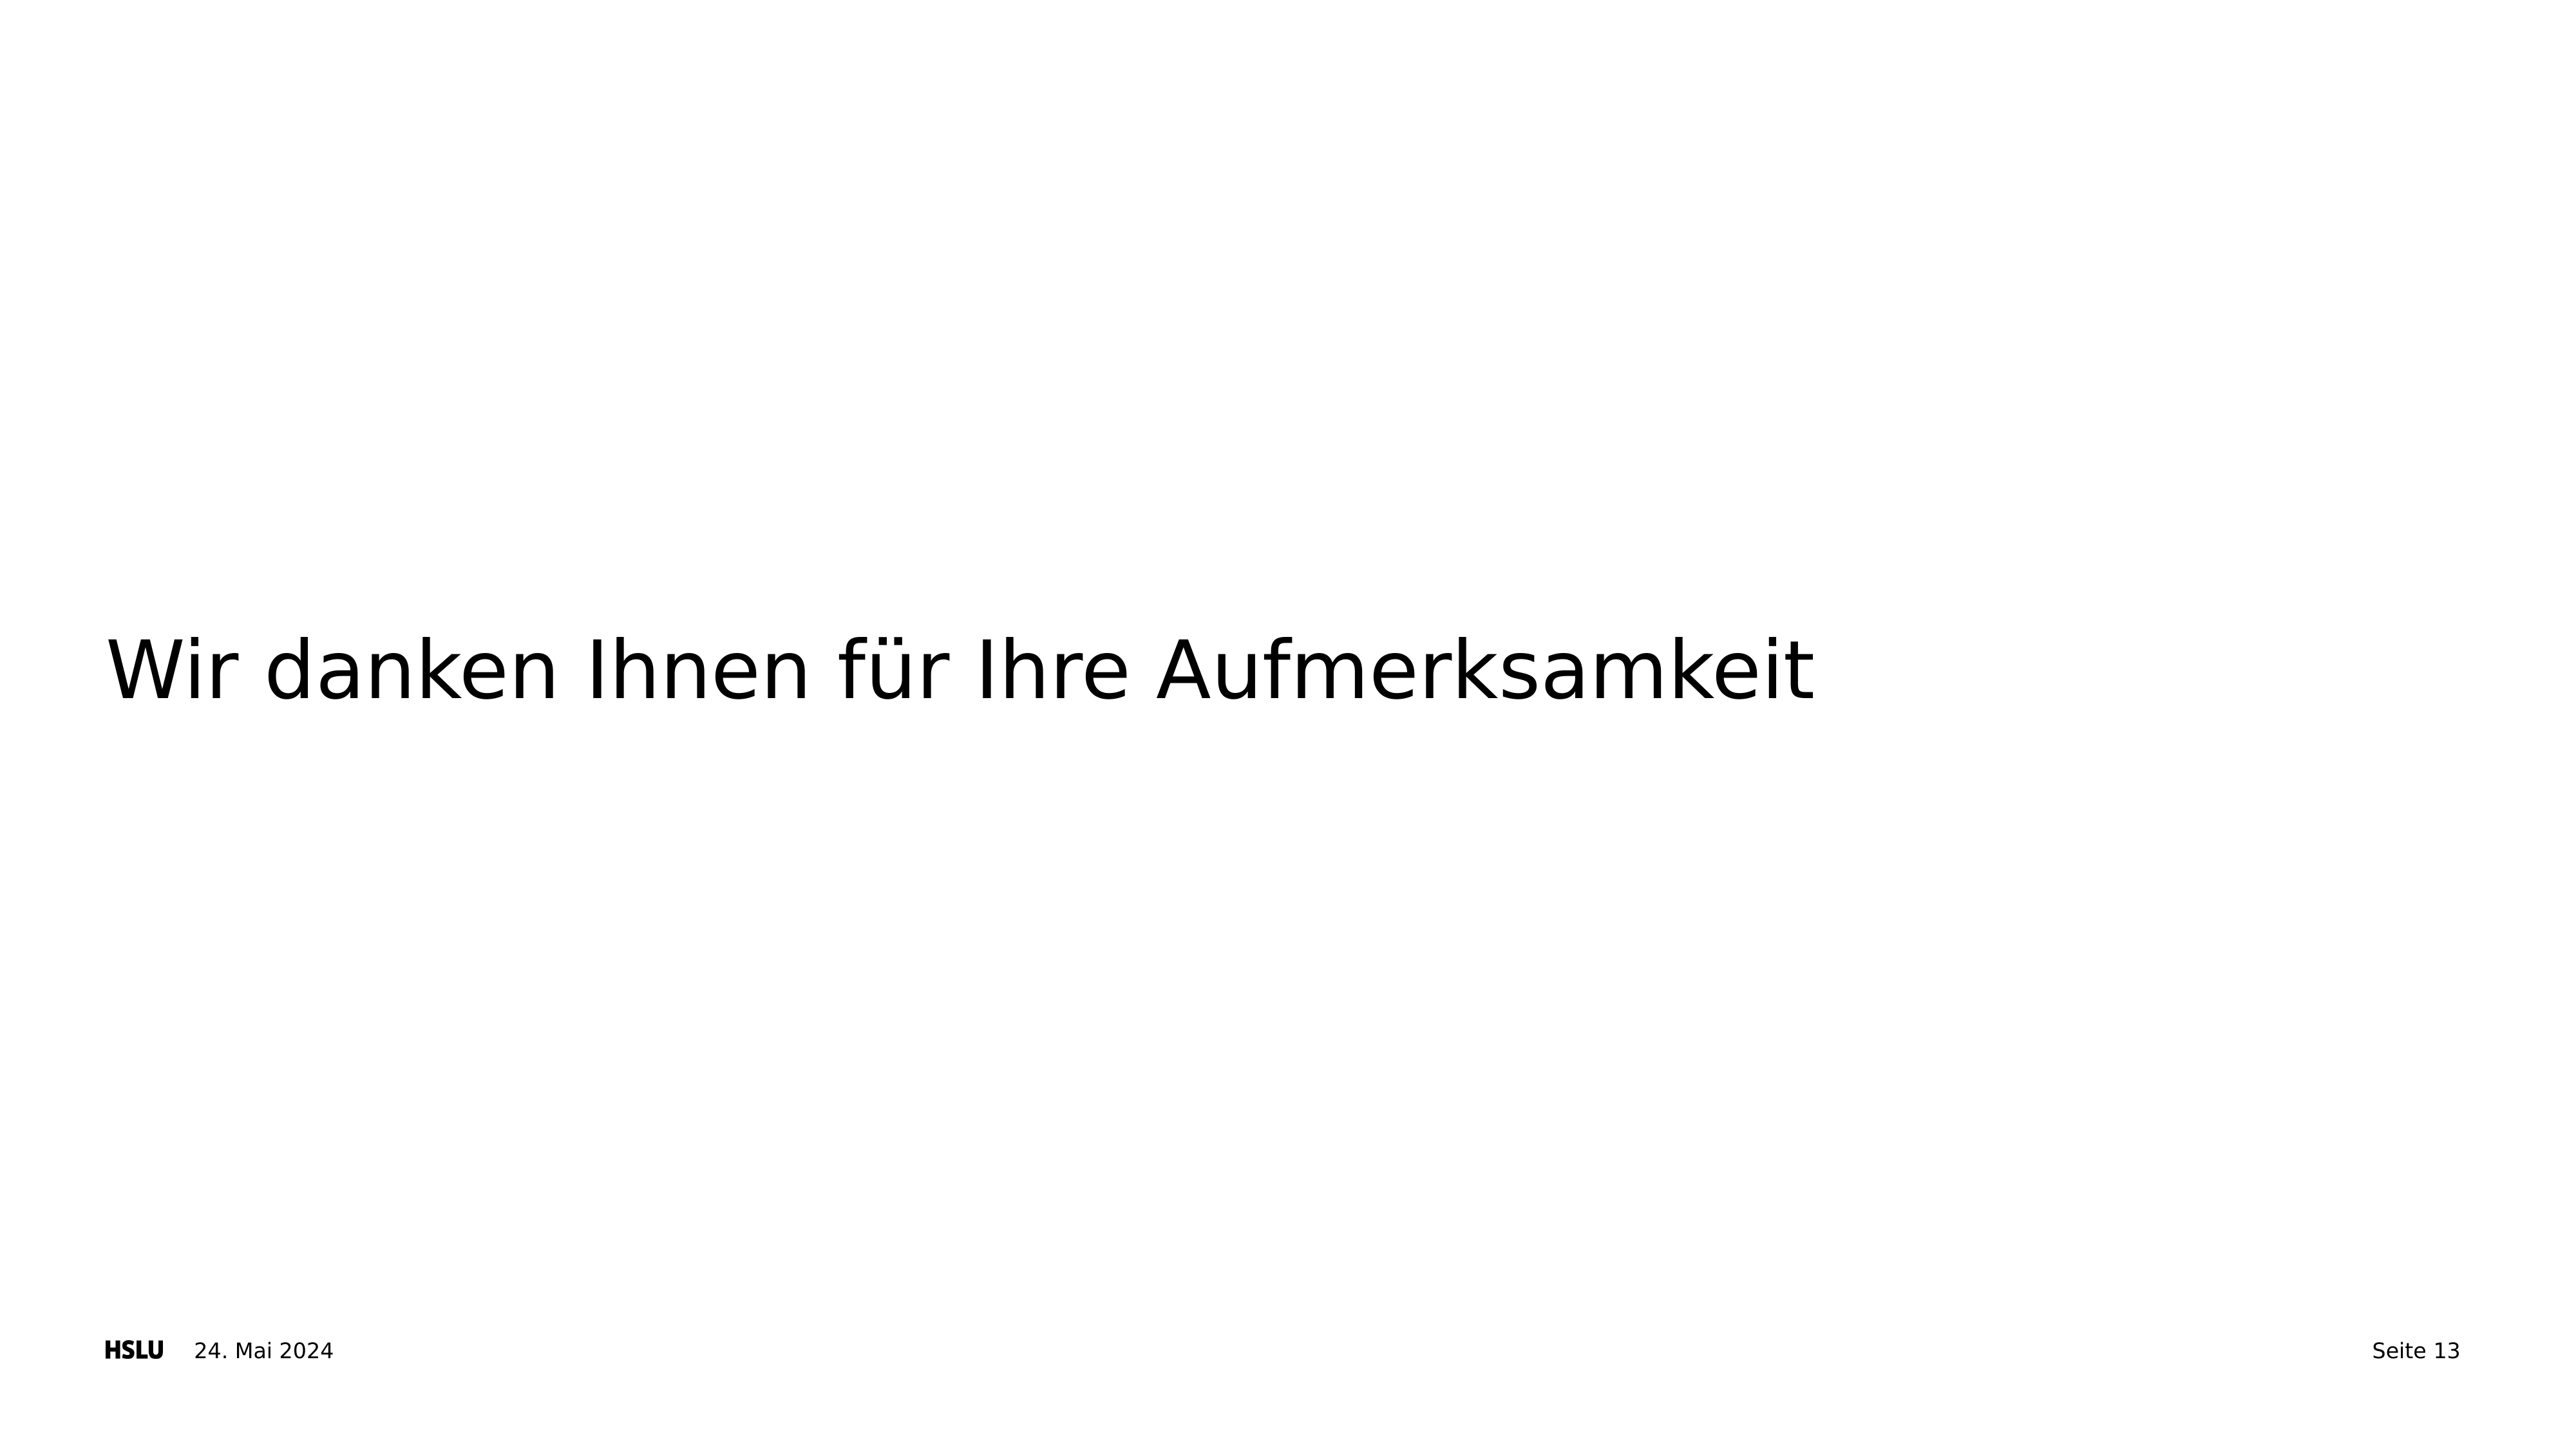

Wir danken Ihnen für Ihre Aufmerksamkeit
24. Mai 2024
Seite 13